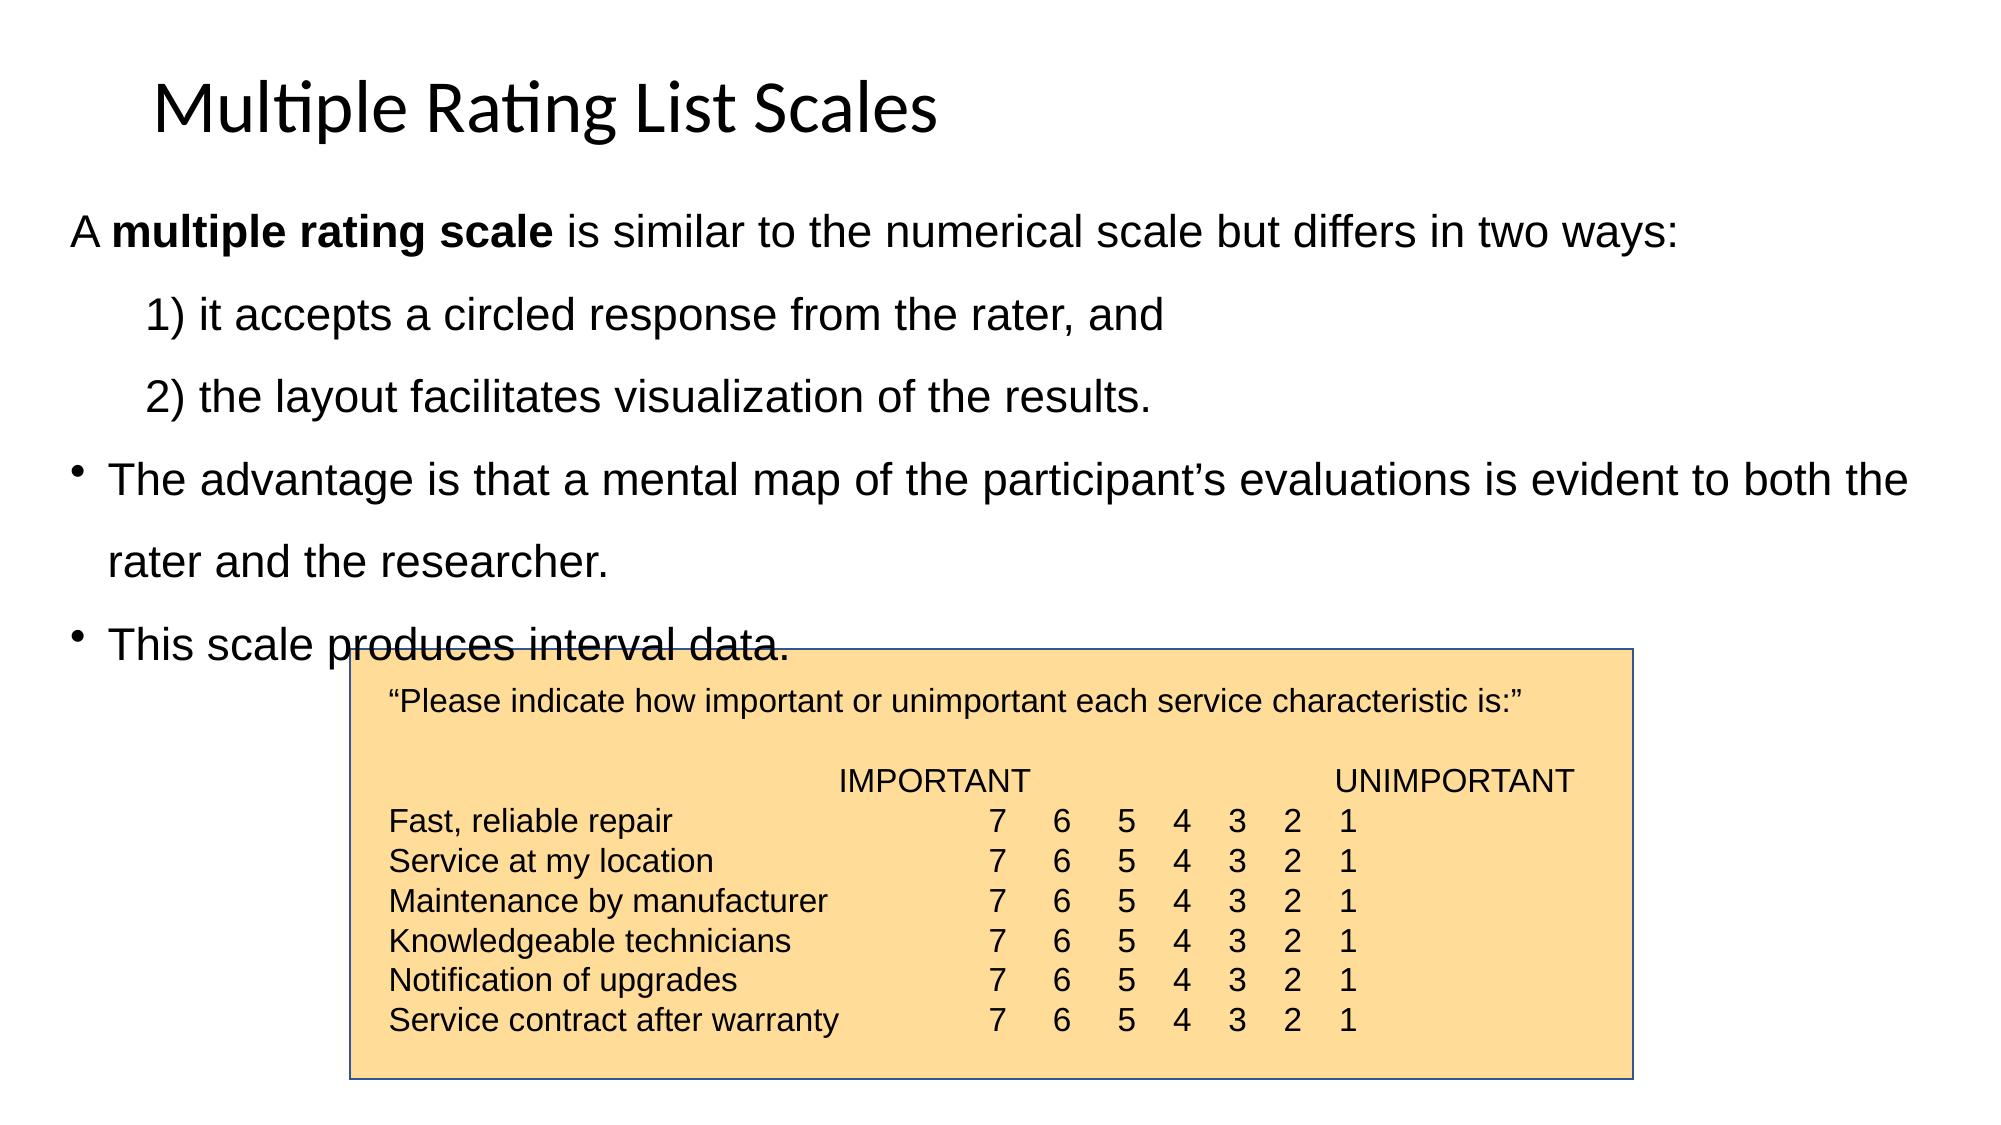

# Multiple Rating List Scales
A multiple rating scale is similar to the numerical scale but differs in two ways:
 it accepts a circled response from the rater, and
 the layout facilitates visualization of the results.
The advantage is that a mental map of the participant’s evaluations is evident to both the rater and the researcher.
This scale produces interval data.

“Please indicate how important or unimportant each service characteristic is:”

			IMPORTANT 		     UNIMPORTANT
Fast, reliable repair			7     6     5    4    3    2    1
Service at my location		7     6     5    4    3    2    1
Maintenance by manufacturer		7     6     5    4    3    2    1
Knowledgeable technicians		7     6     5    4    3    2    1
Notification of upgrades		7     6     5    4    3    2    1
Service contract after warranty	7     6     5    4    3    2    1
12-70